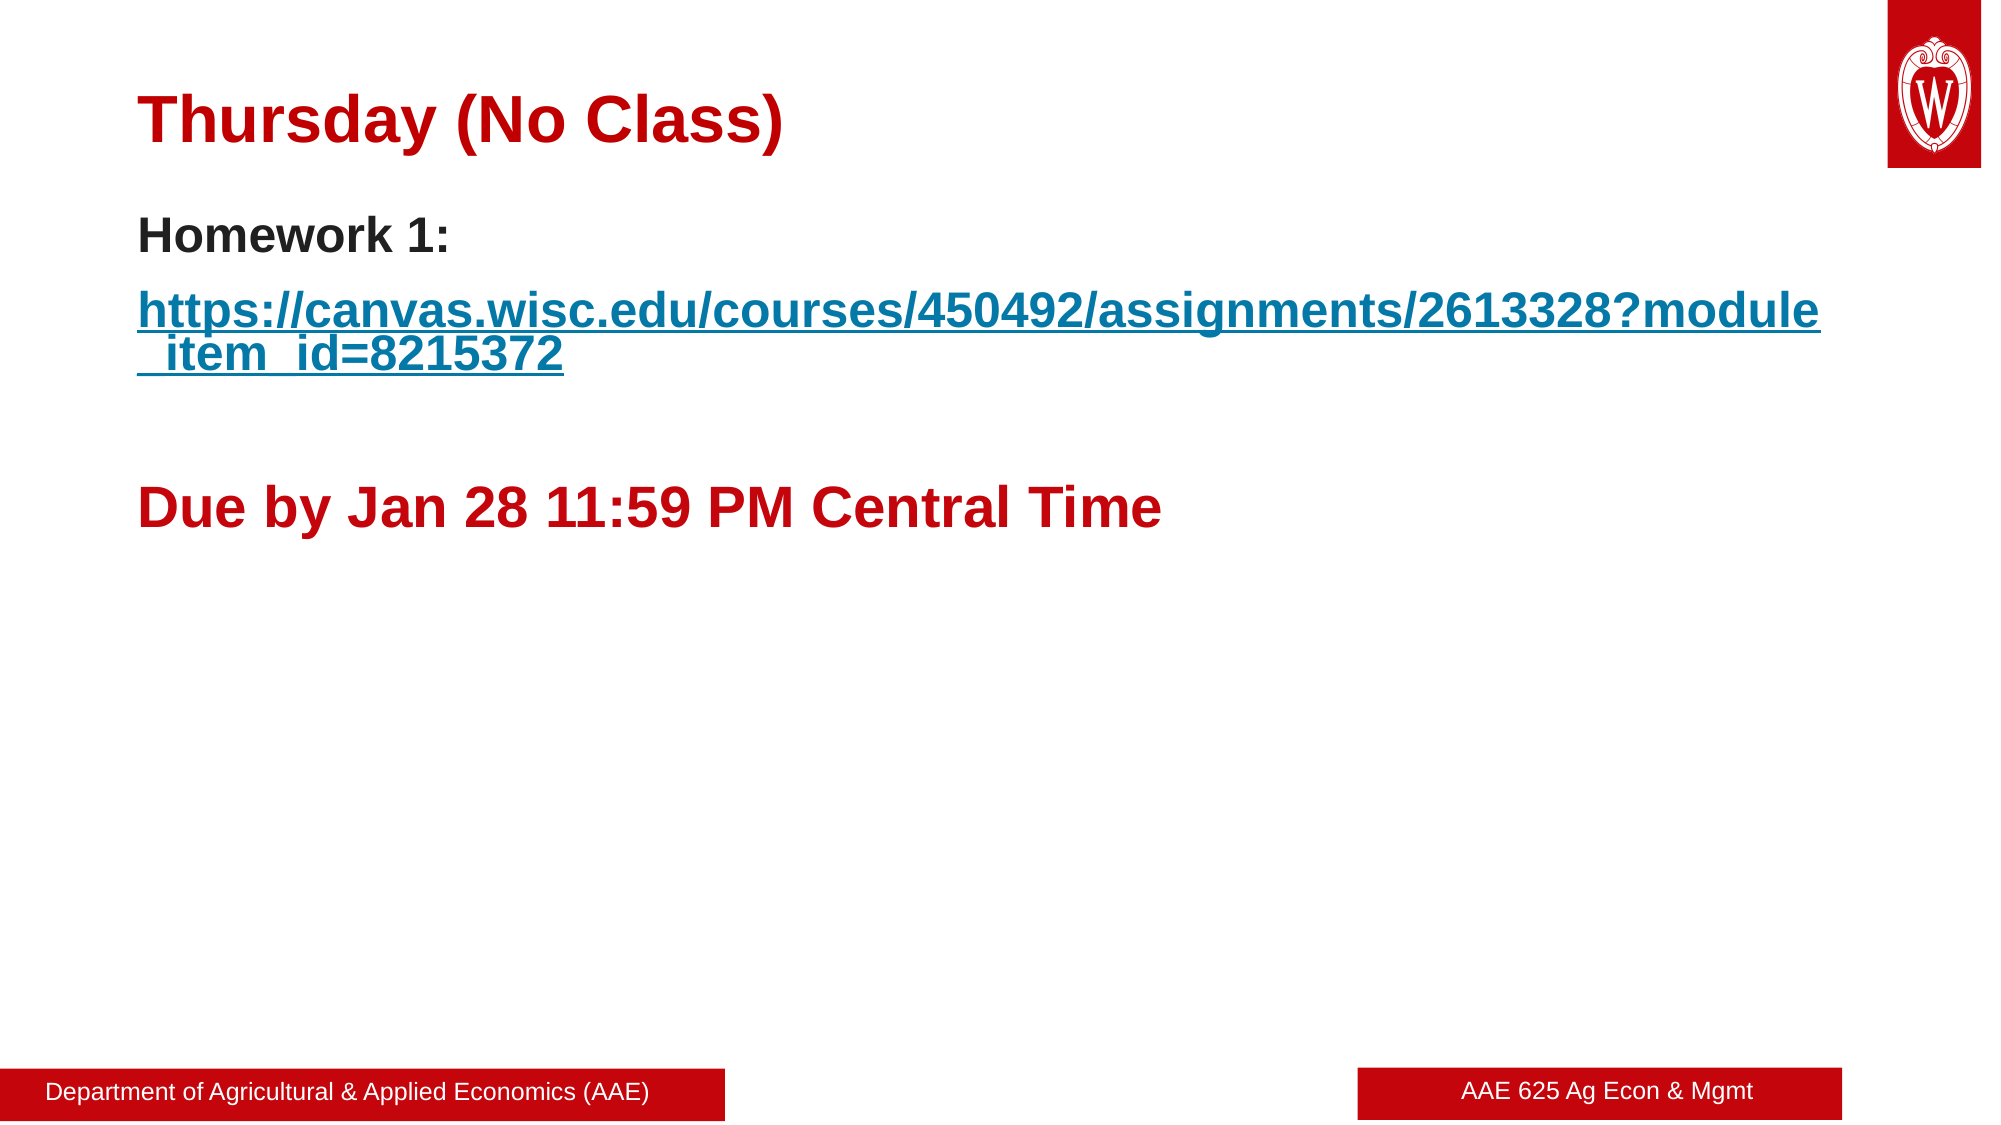

# Thursday (No Class)
Homework 1:
https://canvas.wisc.edu/courses/450492/assignments/2613328?module_item_id=8215372

Due by Jan 28 11:59 PM Central Time